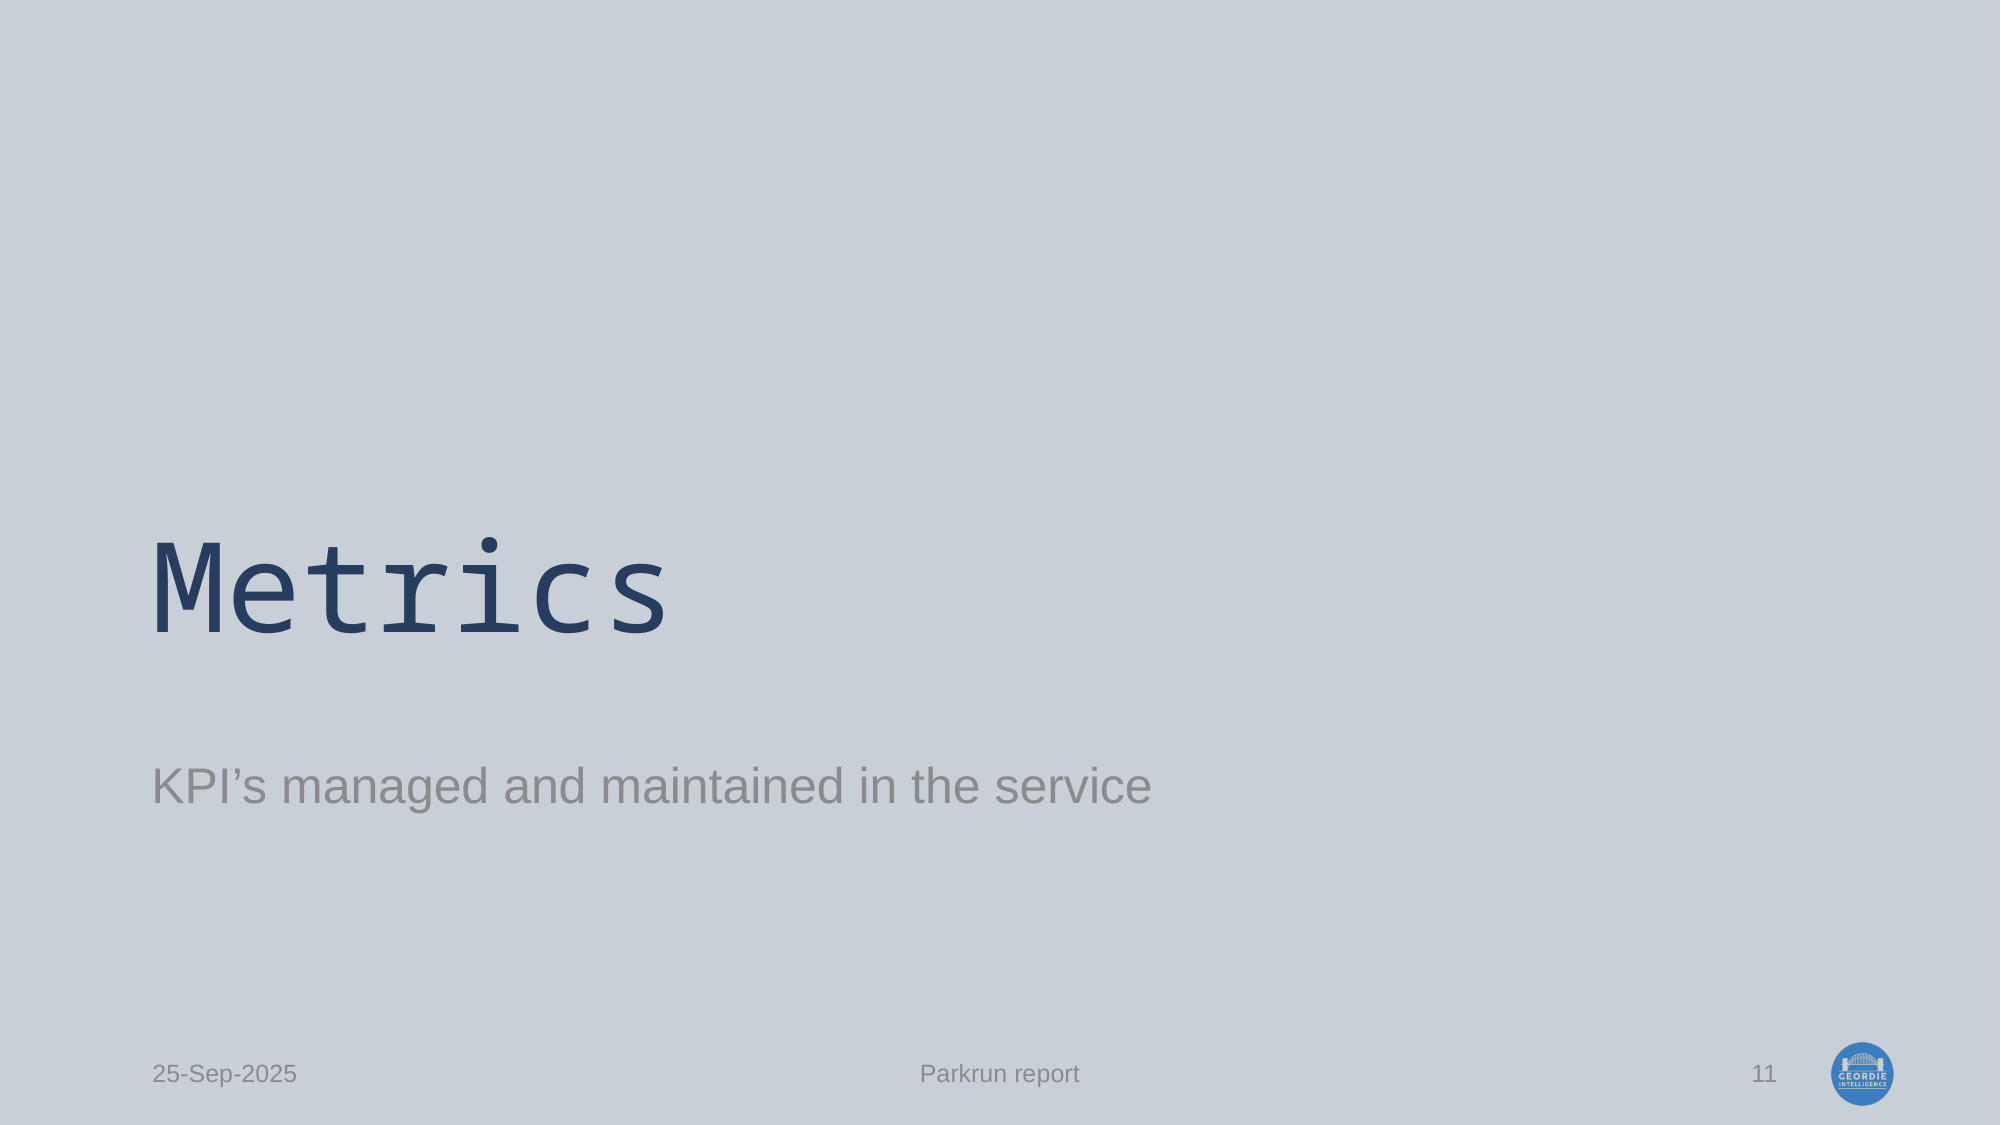

# Metrics
KPI’s managed and maintained in the service
25-Sep-2025
Parkrun report
11